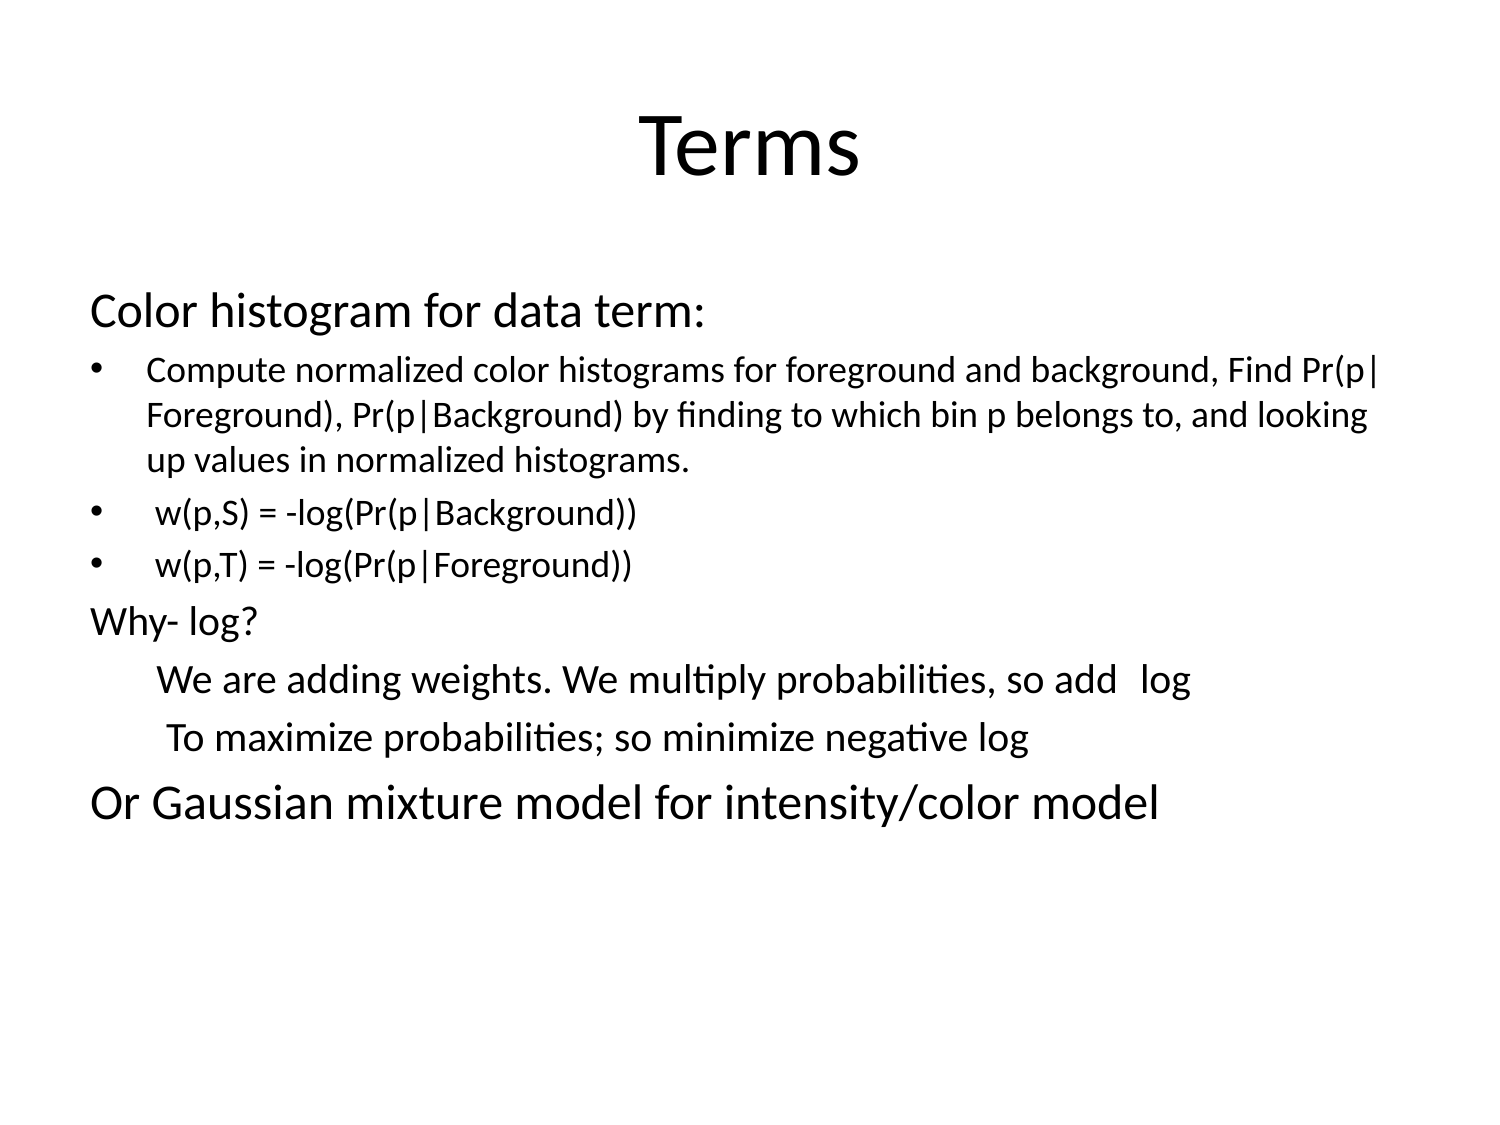

# Terms
Color histogram for data term:
Compute normalized color histograms for foreground and background, Find Pr(p|Foreground), Pr(p|Background) by finding to which bin p belongs to, and looking up values in normalized histograms.
 w(p,S) = -log(Pr(p|Background))
 w(p,T) = -log(Pr(p|Foreground))
Why- log?
       We are adding weights. We multiply probabilities, so add 	log
        To maximize probabilities; so minimize negative log
Or Gaussian mixture model for intensity/color model